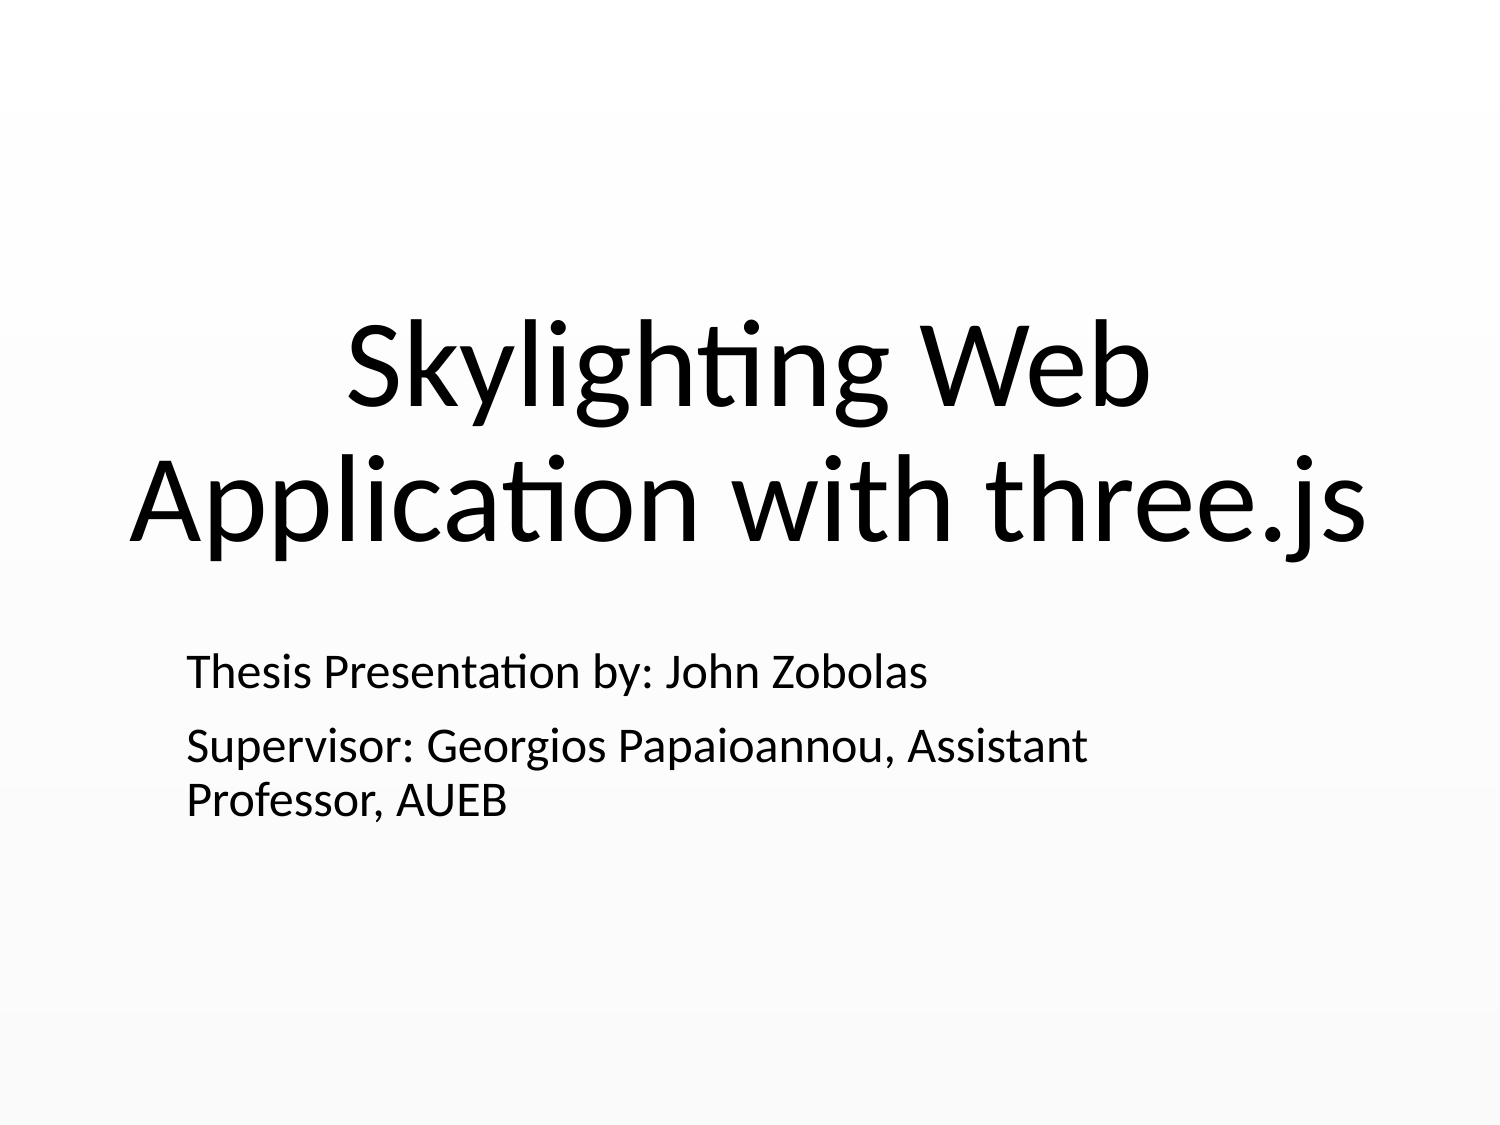

# Skylighting Web Application with three.js
Thesis Presentation by: John Zobolas
Supervisor: Georgios Papaioannou, Assistant Professor, AUEB